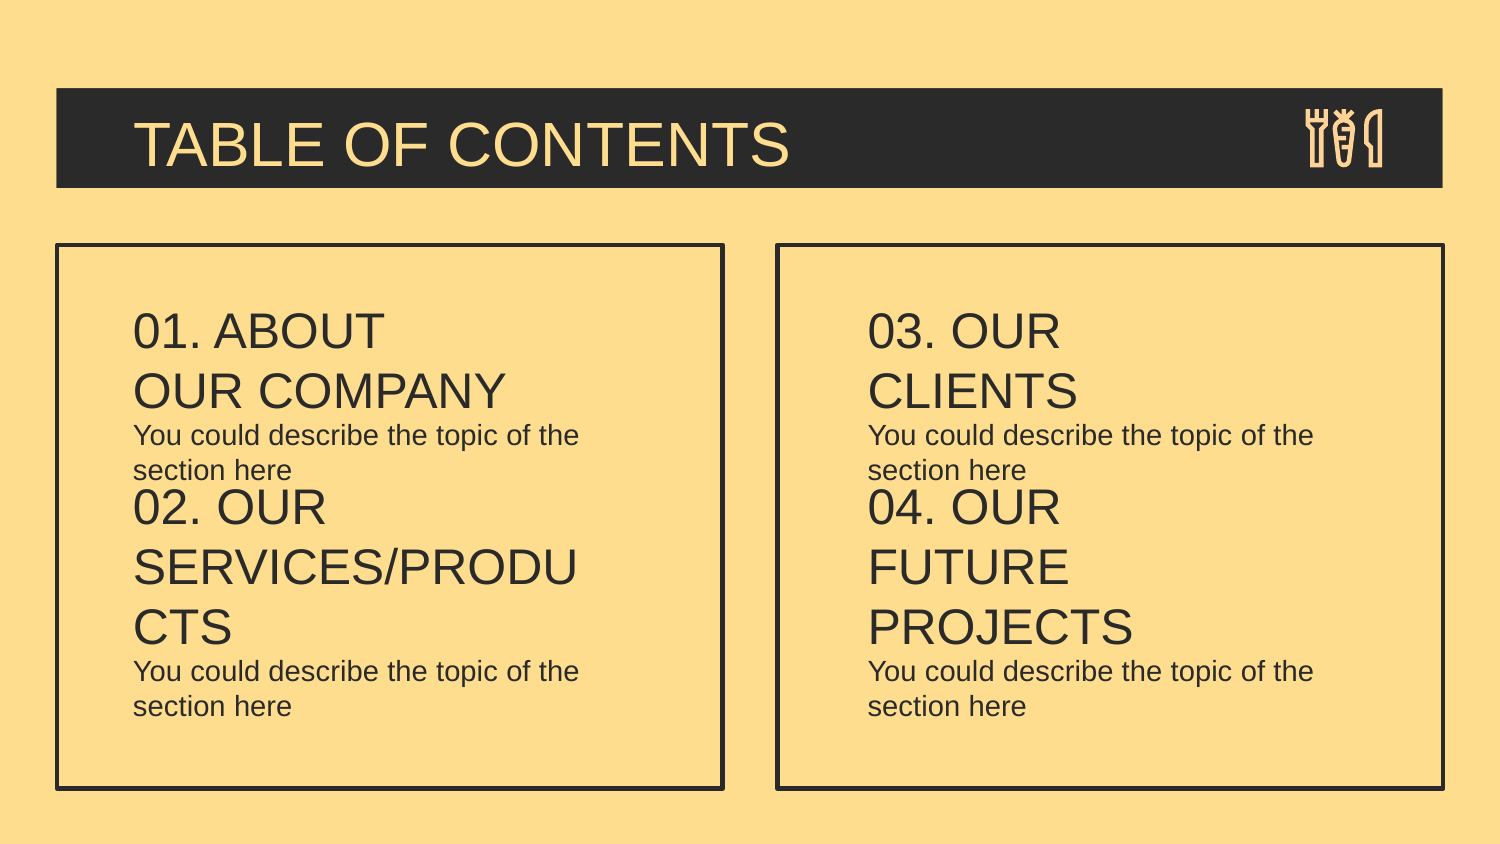

# TABLE OF CONTENTS

01. ABOUT OUR COMPANY
03. OUR CLIENTS
You could describe the topic of the section here
You could describe the topic of the section here

04. OUR FUTURE PROJECTS
02. OUR SERVICES/PRODUCTS
You could describe the topic of the section here

You could describe the topic of the section here